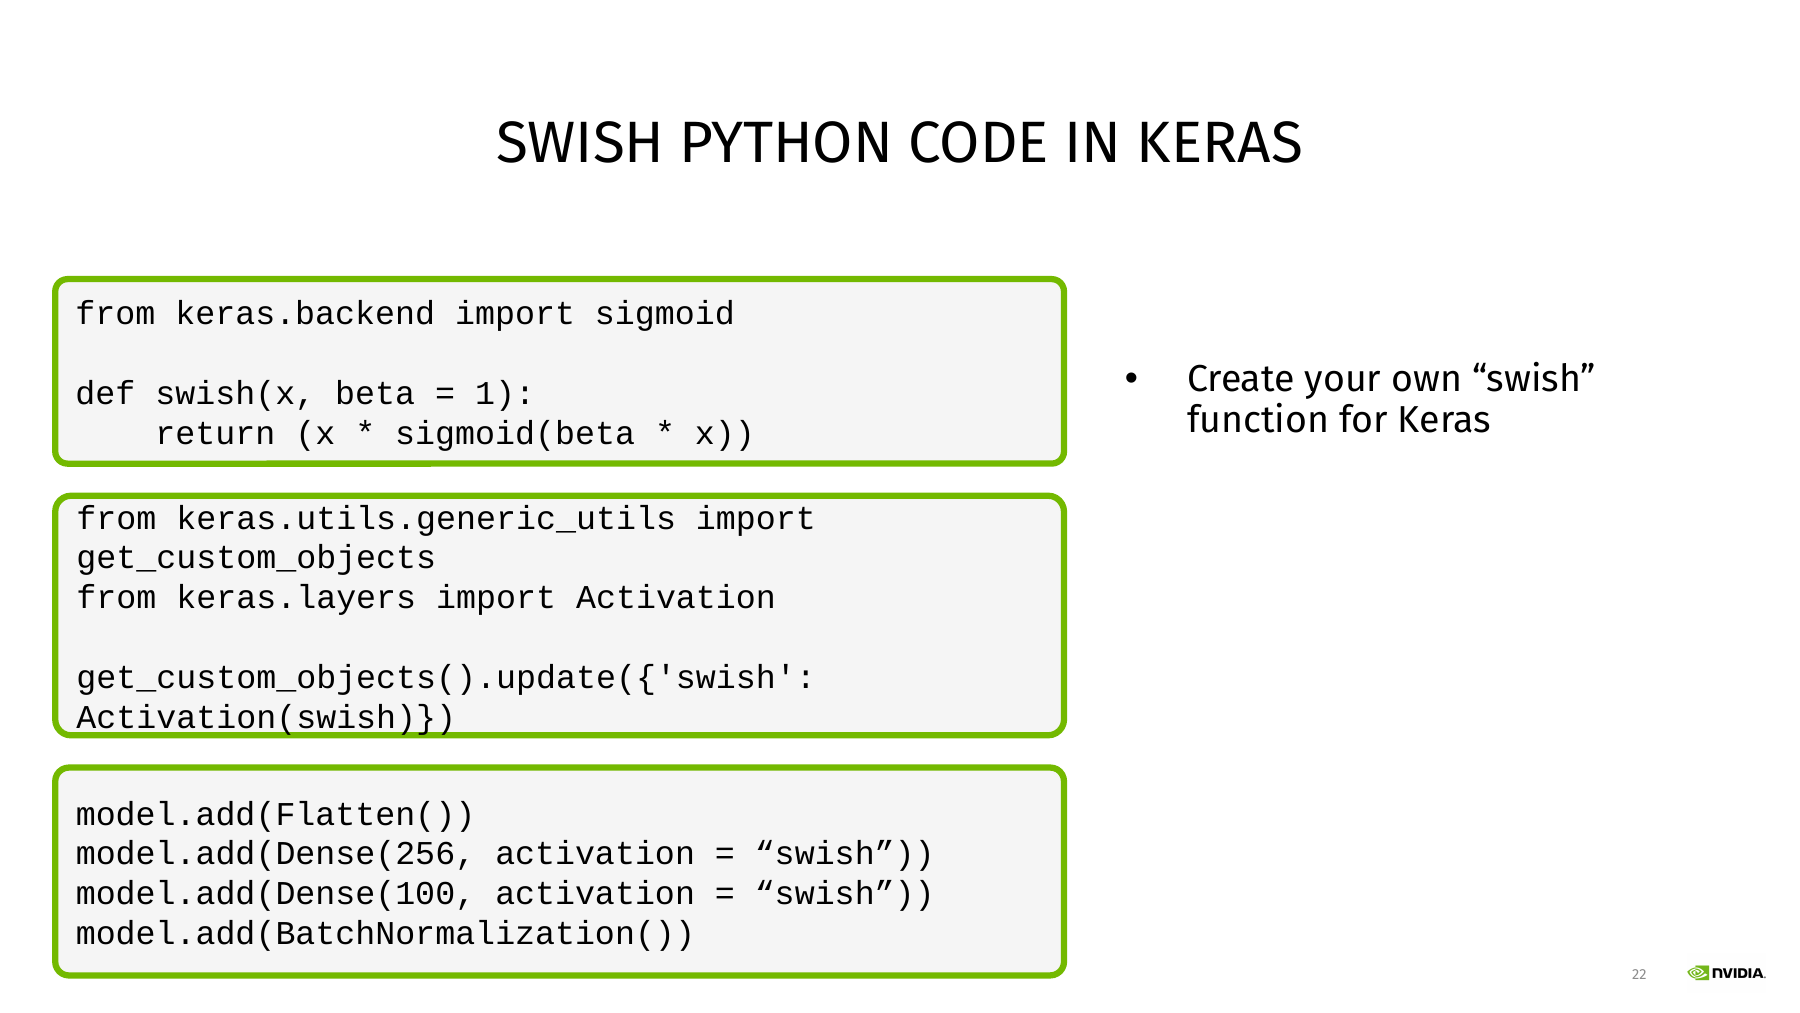

# Swish Python Code in Keras

from keras.backend import sigmoid

def swish(x, beta = 1):
    return (x * sigmoid(beta * x))
Create your own “swish” function for Keras
from keras.utils.generic_utils import get_custom_objects
from keras.layers import Activation

get_custom_objects().update({'swish': Activation(swish)})
model.add(Flatten())
model.add(Dense(256, activation = “swish”))
model.add(Dense(100, activation = “swish”))
model.add(BatchNormalization())